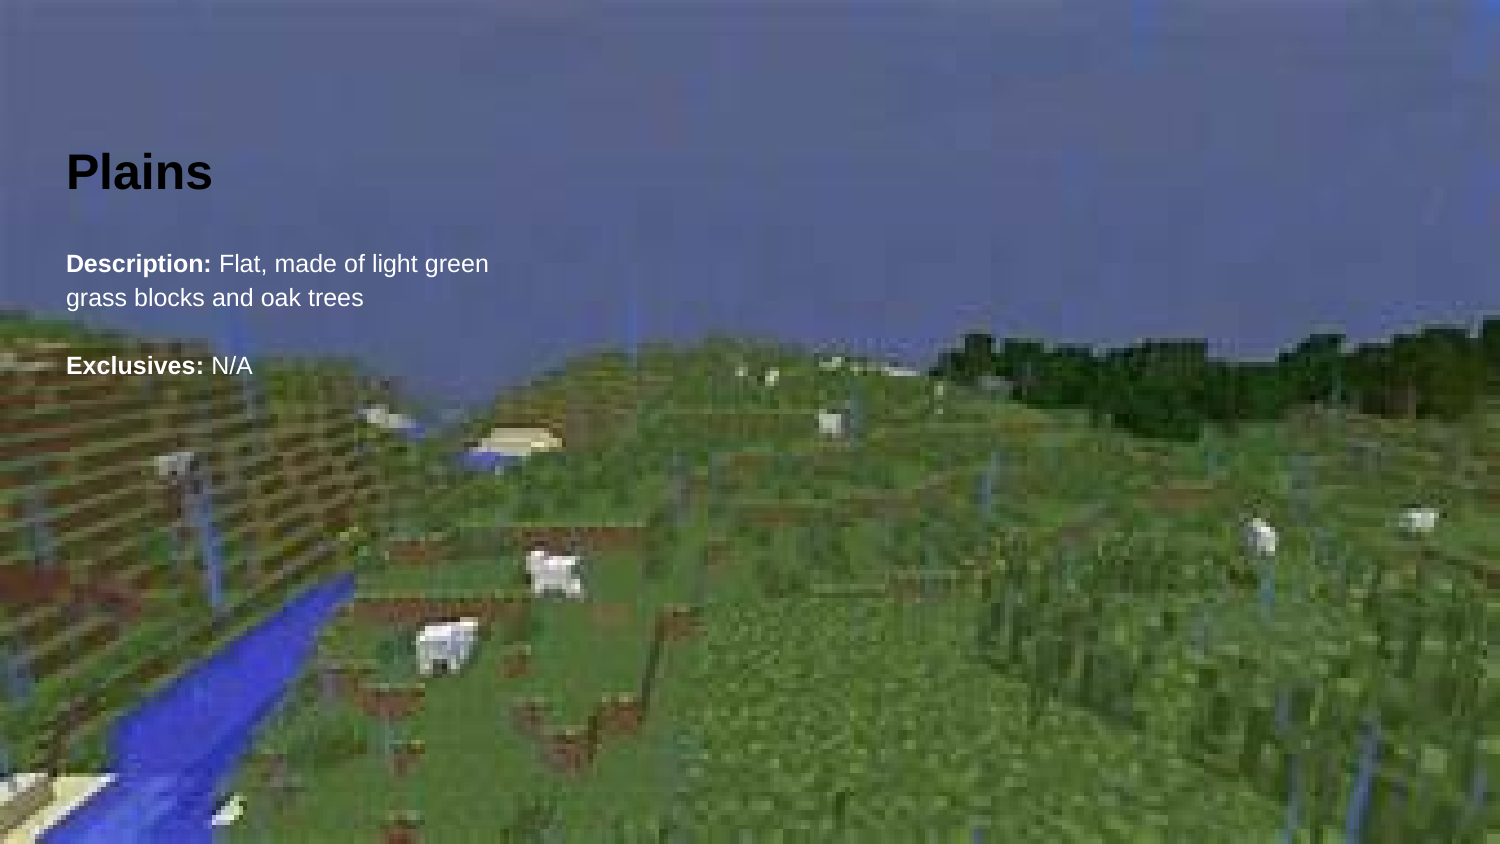

# Plains
Description: Flat, made of light green grass blocks and oak trees
Exclusives: N/A